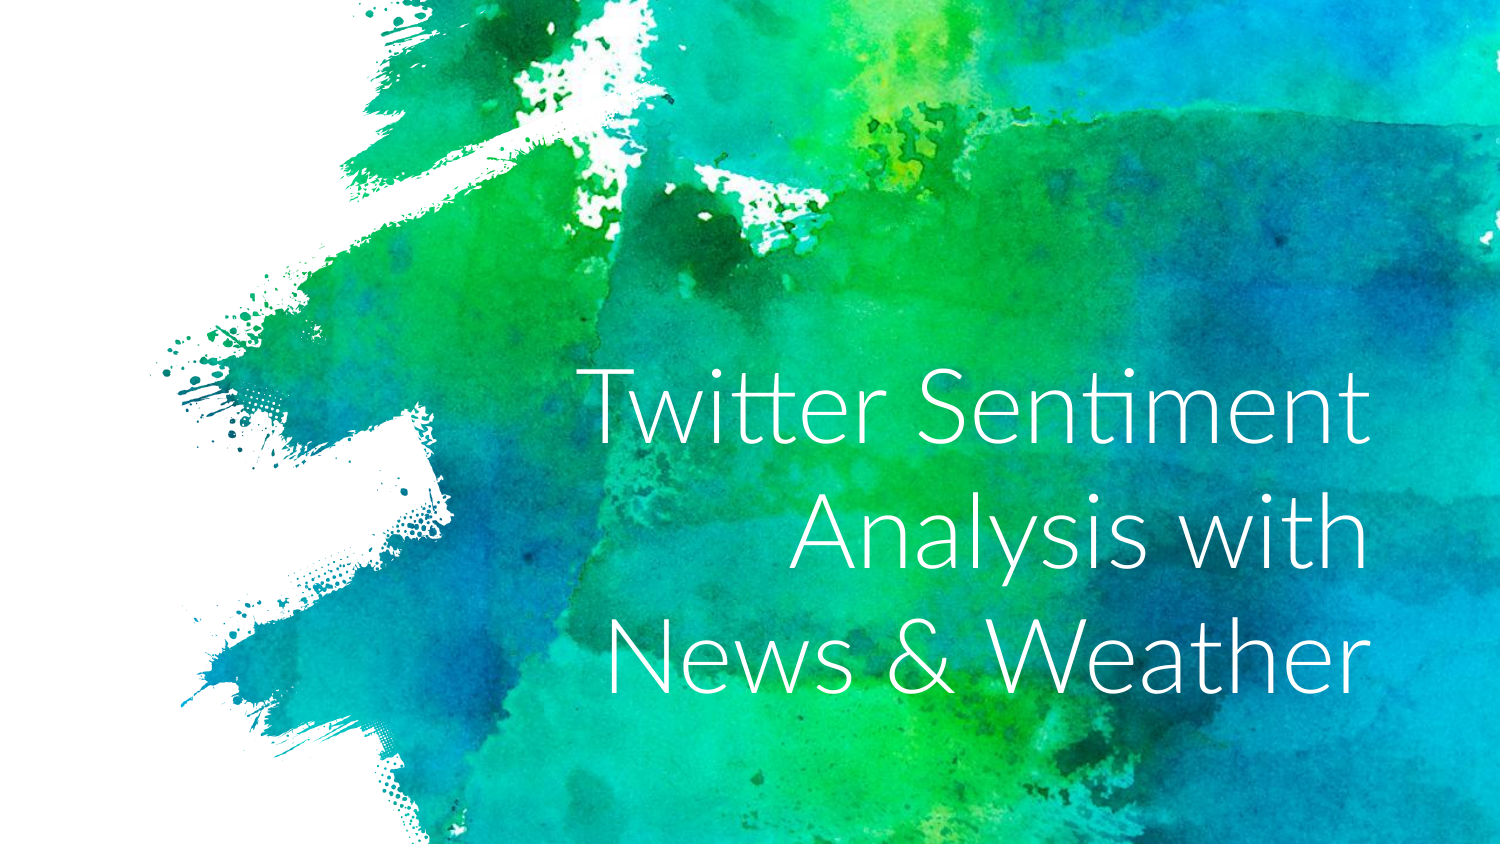

# Twitter Sentiment Analysis with News & Weather